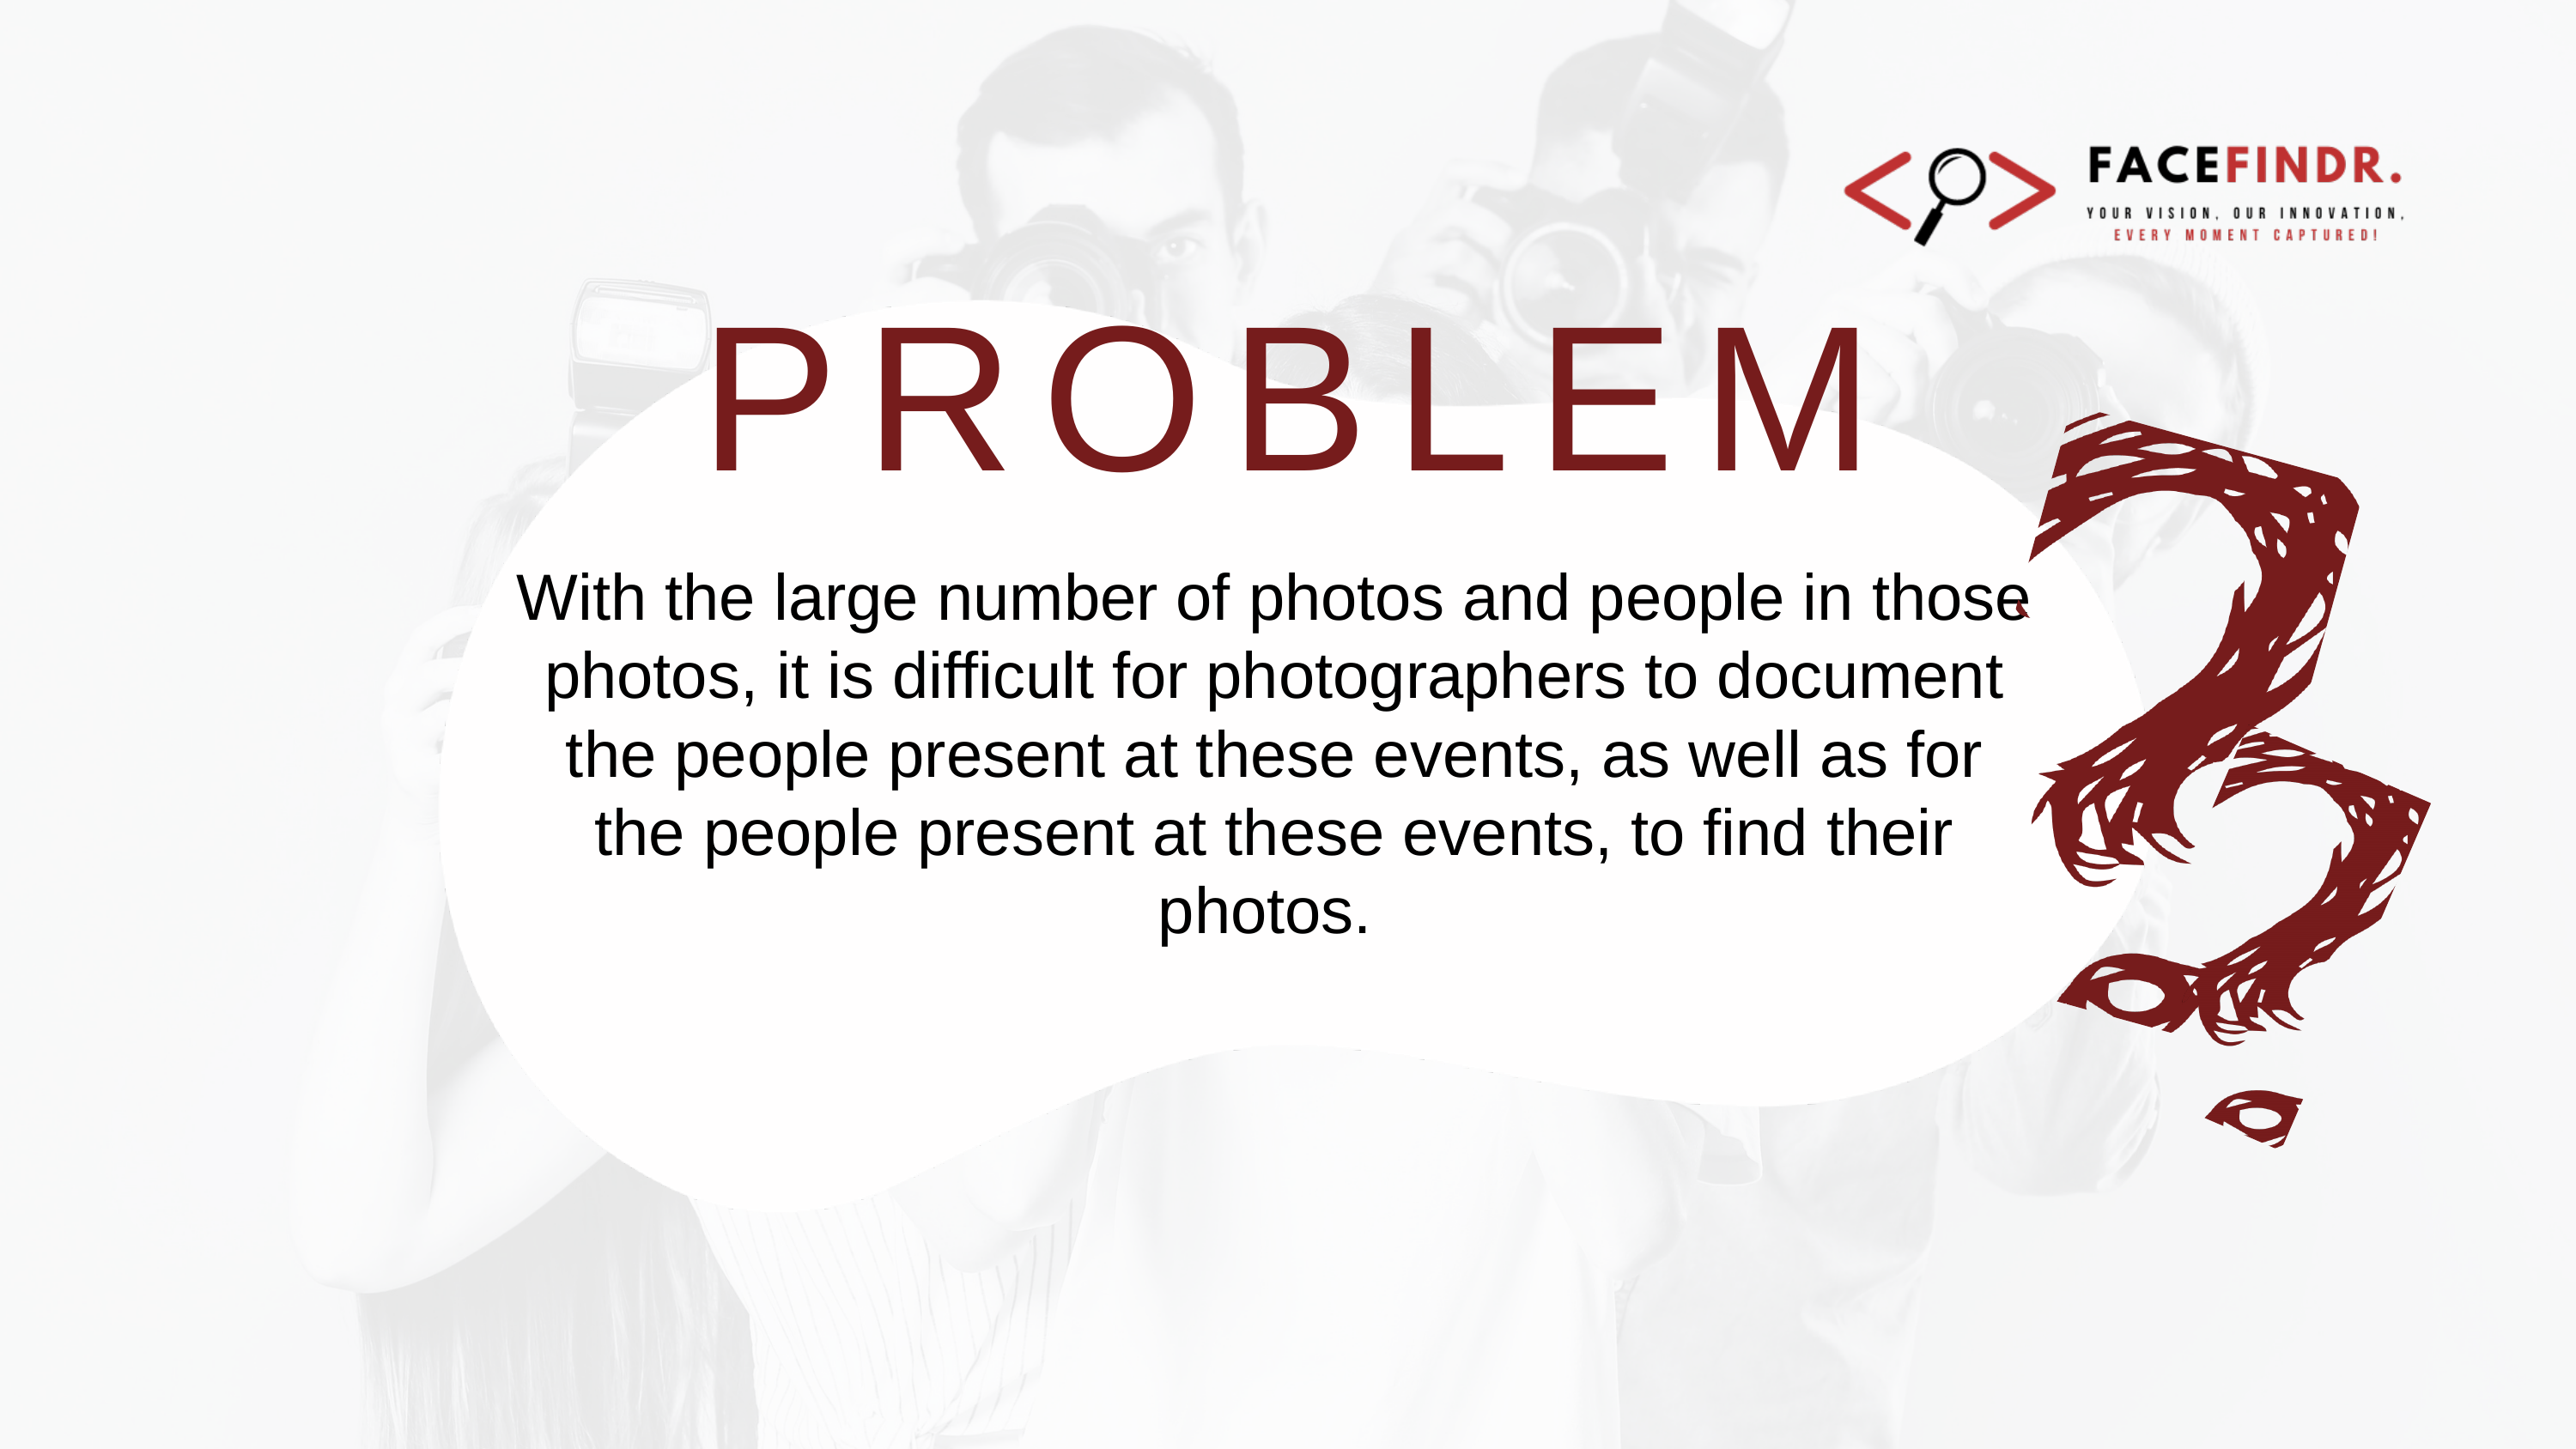

PROBLEM

With the large number of photos and people in those photos, it is difficult for photographers to document the people present at these events, as well as for the people present at these events, to find their photos.